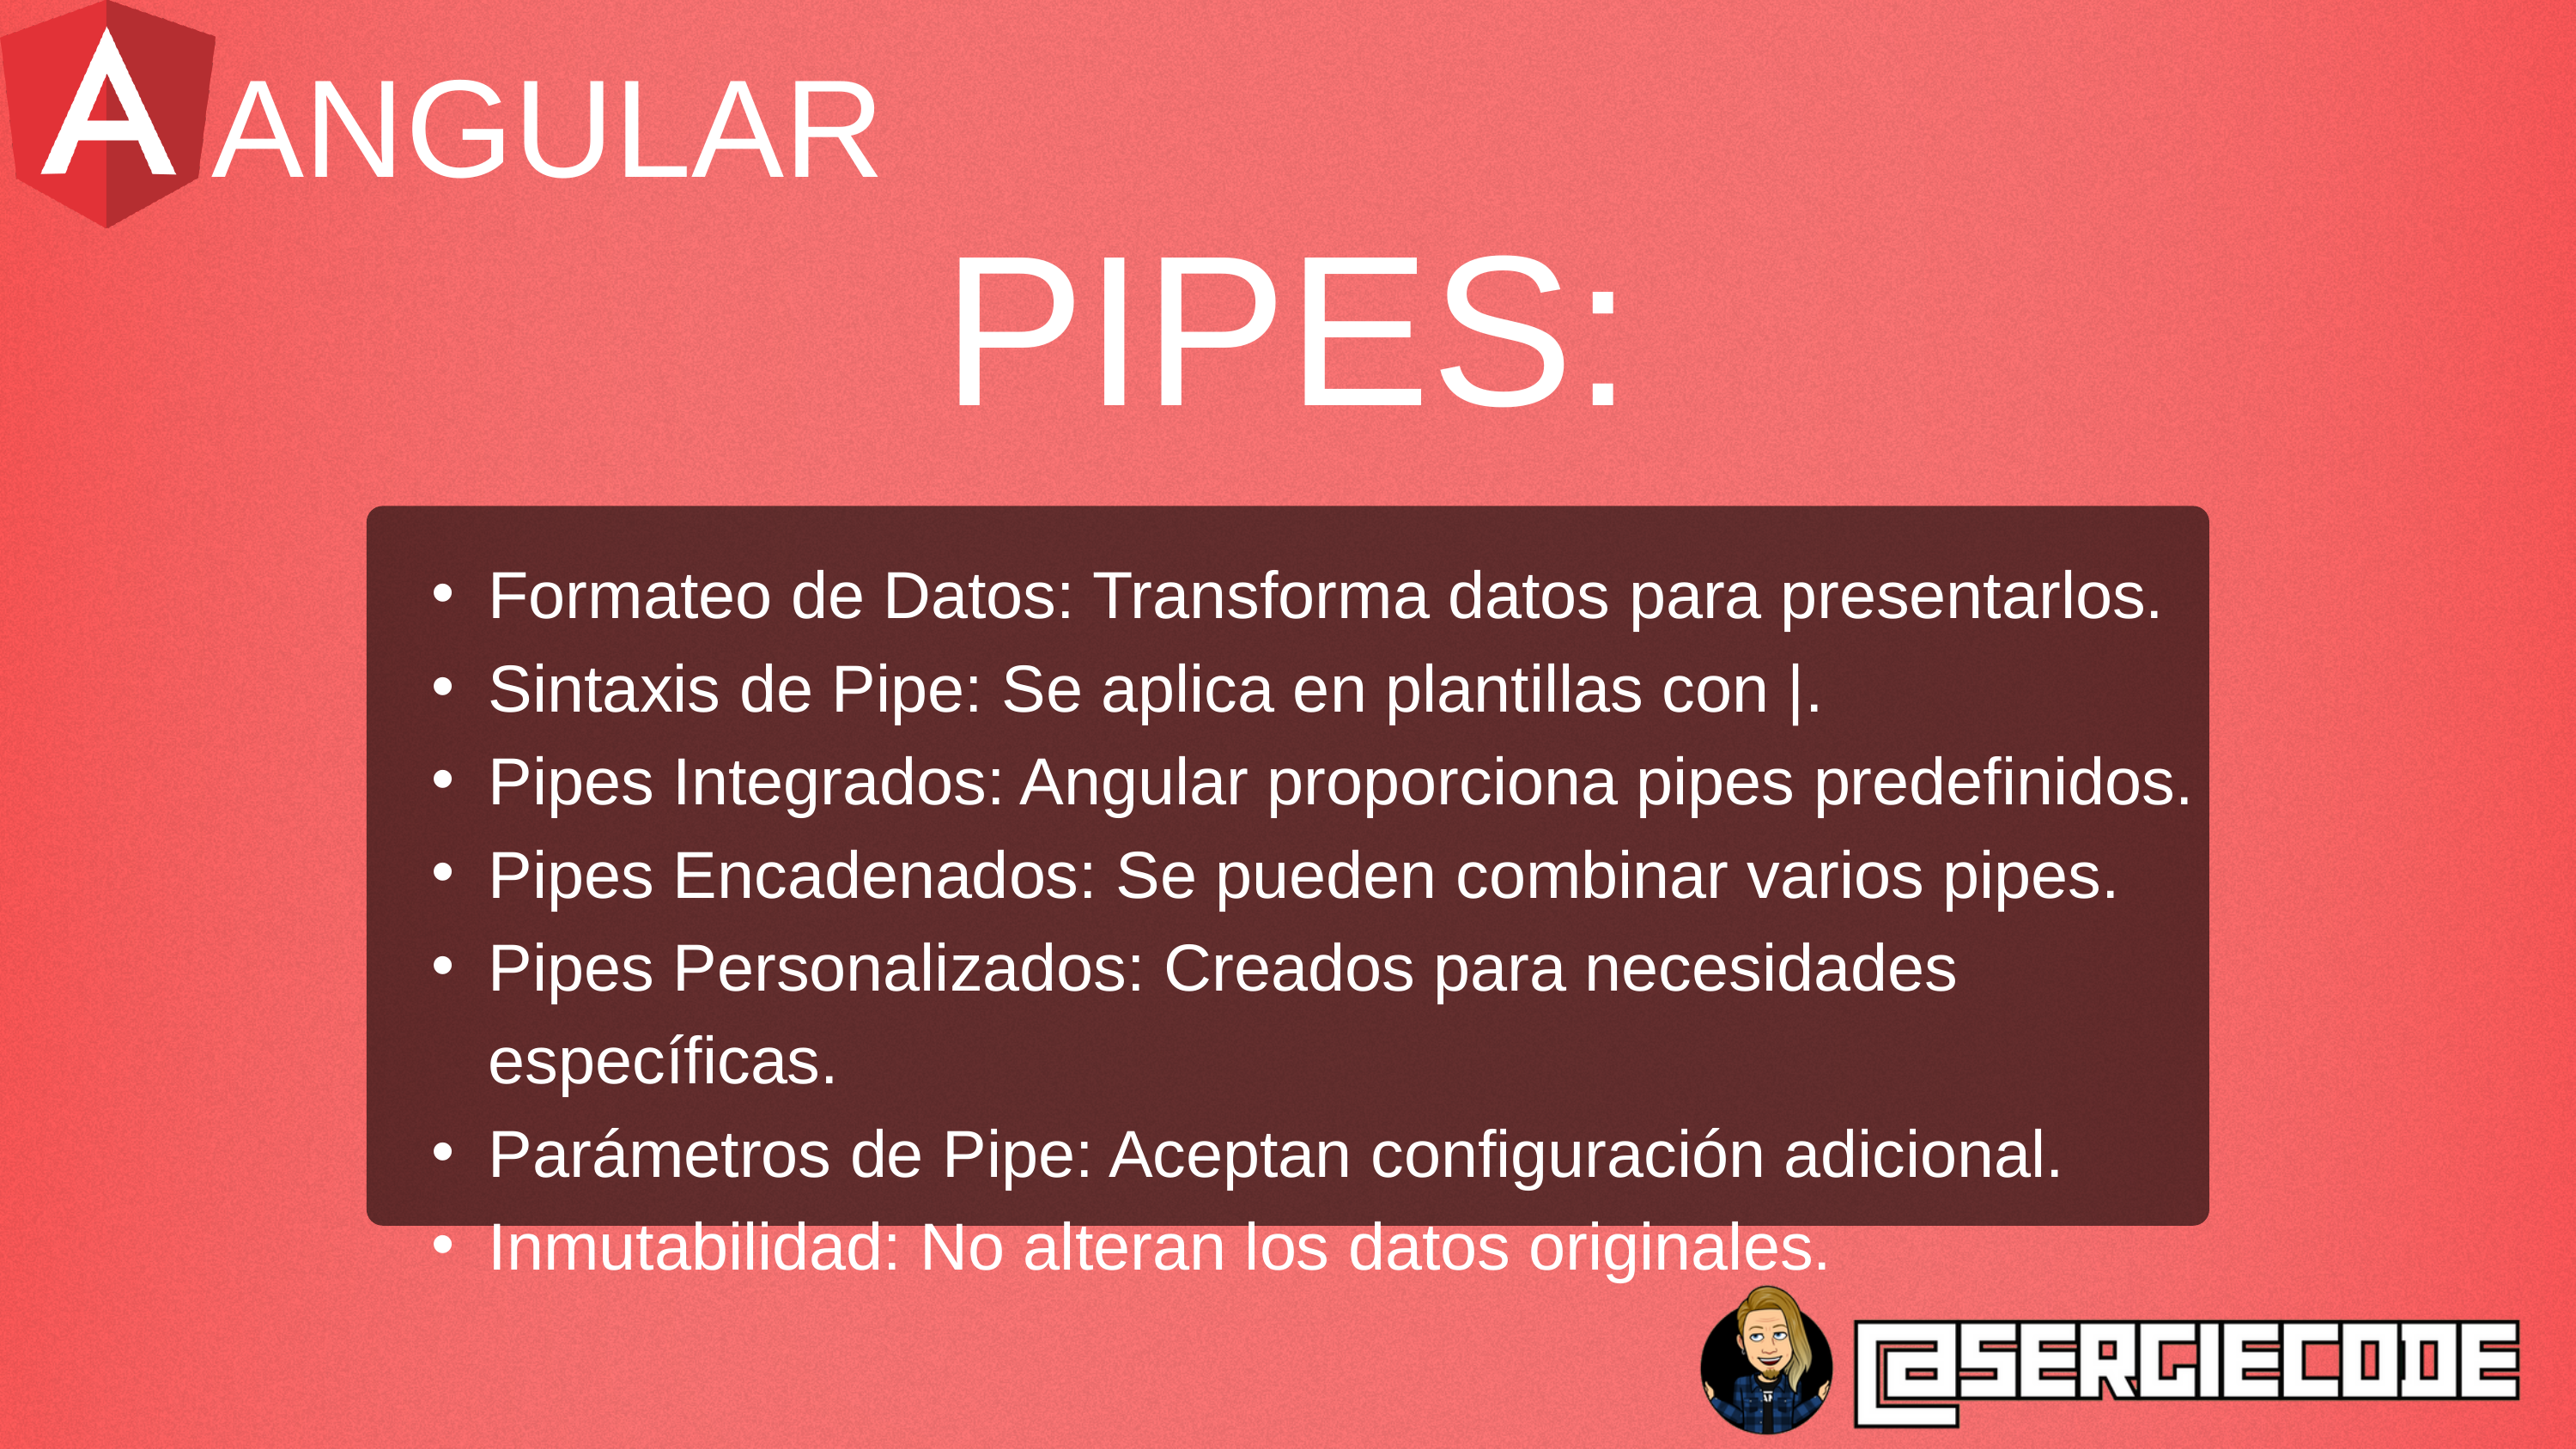

ANGULAR
PIPES:

Formateo de Datos: Transforma datos para presentarlos.
Sintaxis de Pipe: Se aplica en plantillas con |.
Pipes Integrados: Angular proporciona pipes predefinidos.
Pipes Encadenados: Se pueden combinar varios pipes.
Pipes Personalizados: Creados para necesidades específicas.
Parámetros de Pipe: Aceptan configuración adicional.
Inmutabilidad: No alteran los datos originales.